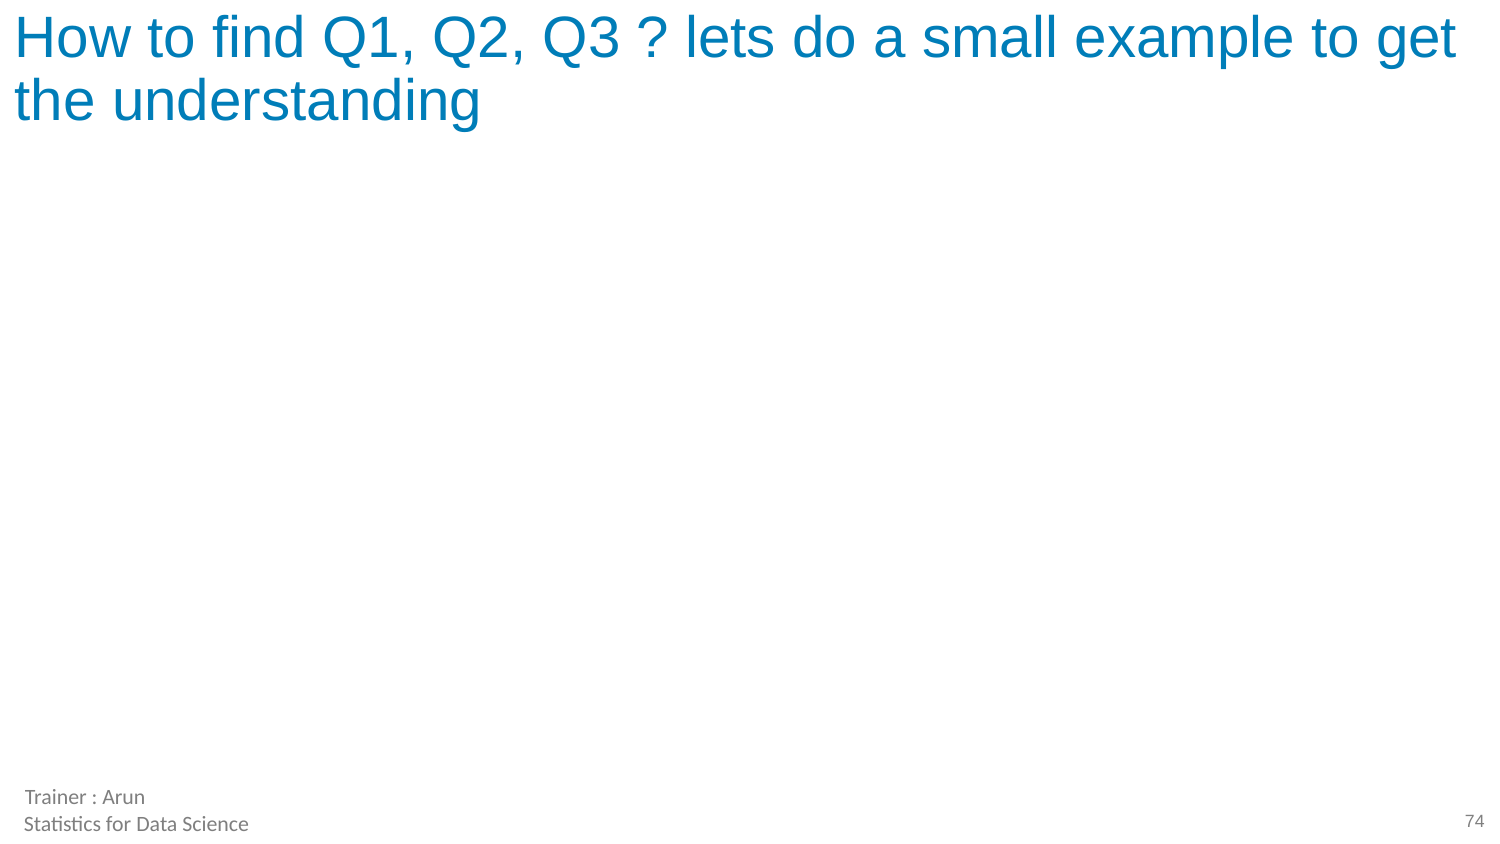

# How to find Q1, Q2, Q3 ? lets do a small example to get the understanding